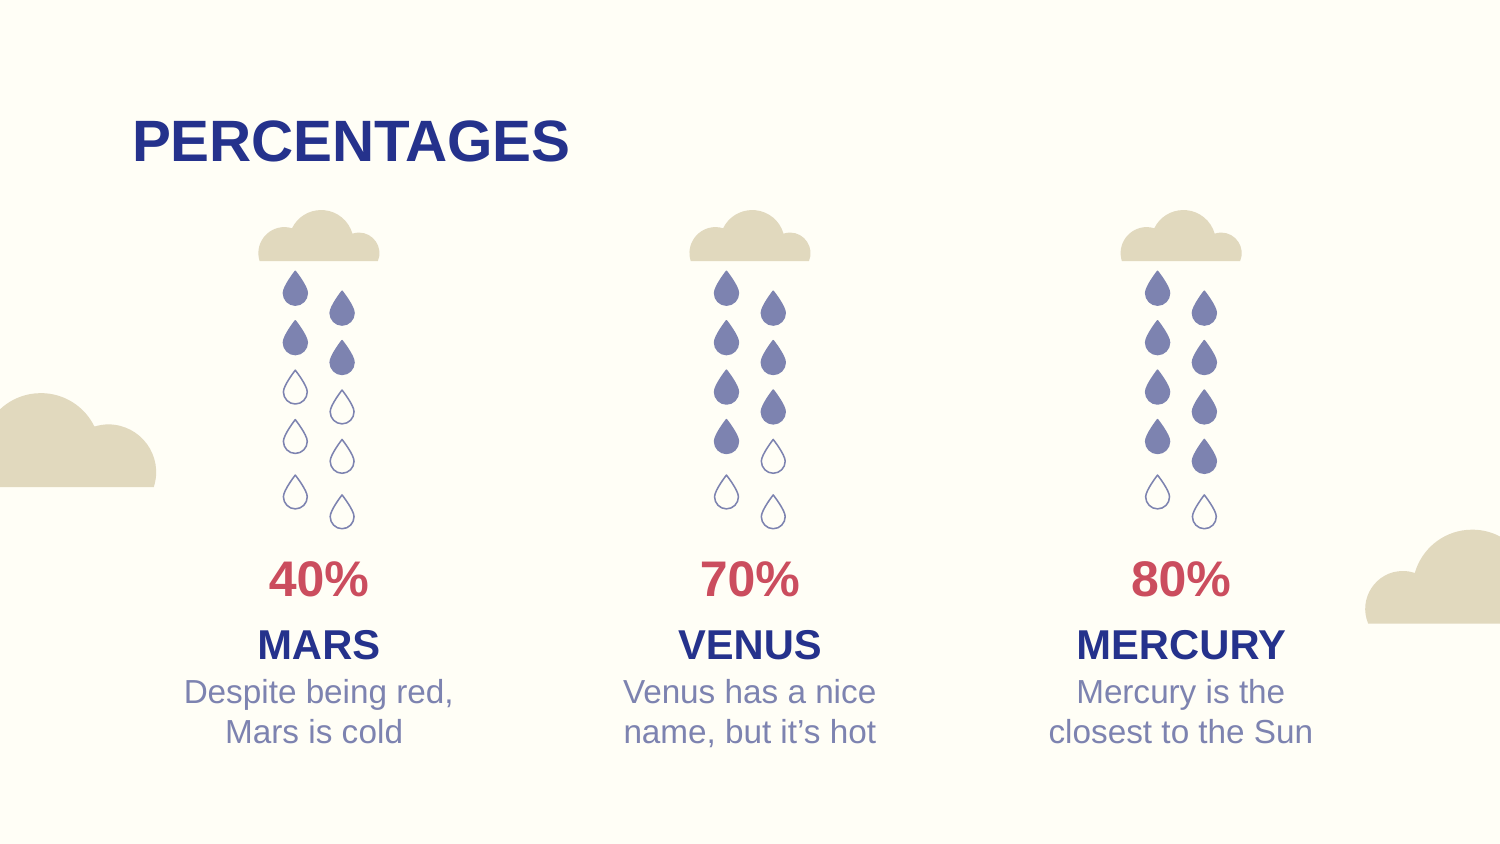

# PERCENTAGES

40%
70%
80%
MARS
VENUS
MERCURY
Despite being red, Mars is cold
Venus has a nice name, but it’s hot
Mercury is the closest to the Sun